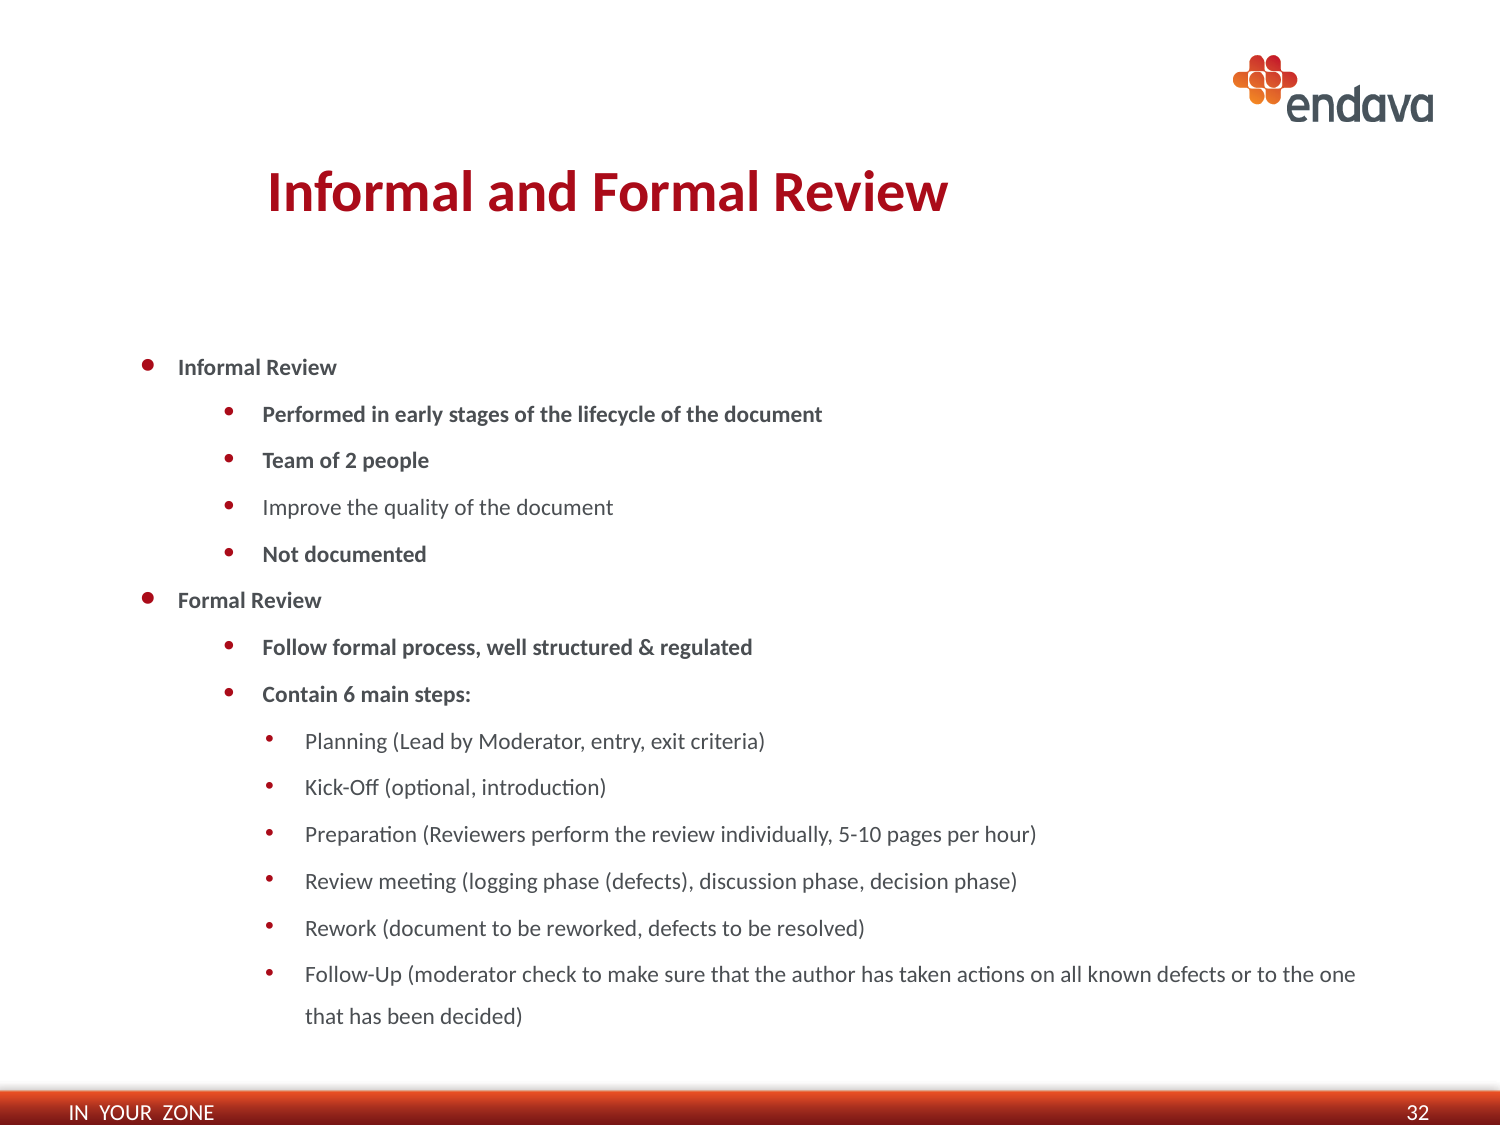

# Informal and Formal Review
Informal Review
Performed in early stages of the lifecycle of the document
Team of 2 people
Improve the quality of the document
Not documented
Formal Review
Follow formal process, well structured & regulated
Contain 6 main steps:
Planning (Lead by Moderator, entry, exit criteria)
Kick-Off (optional, introduction)
Preparation (Reviewers perform the review individually, 5-10 pages per hour)
Review meeting (logging phase (defects), discussion phase, decision phase)
Rework (document to be reworked, defects to be resolved)
Follow-Up (moderator check to make sure that the author has taken actions on all known defects or to the one that has been decided)

32